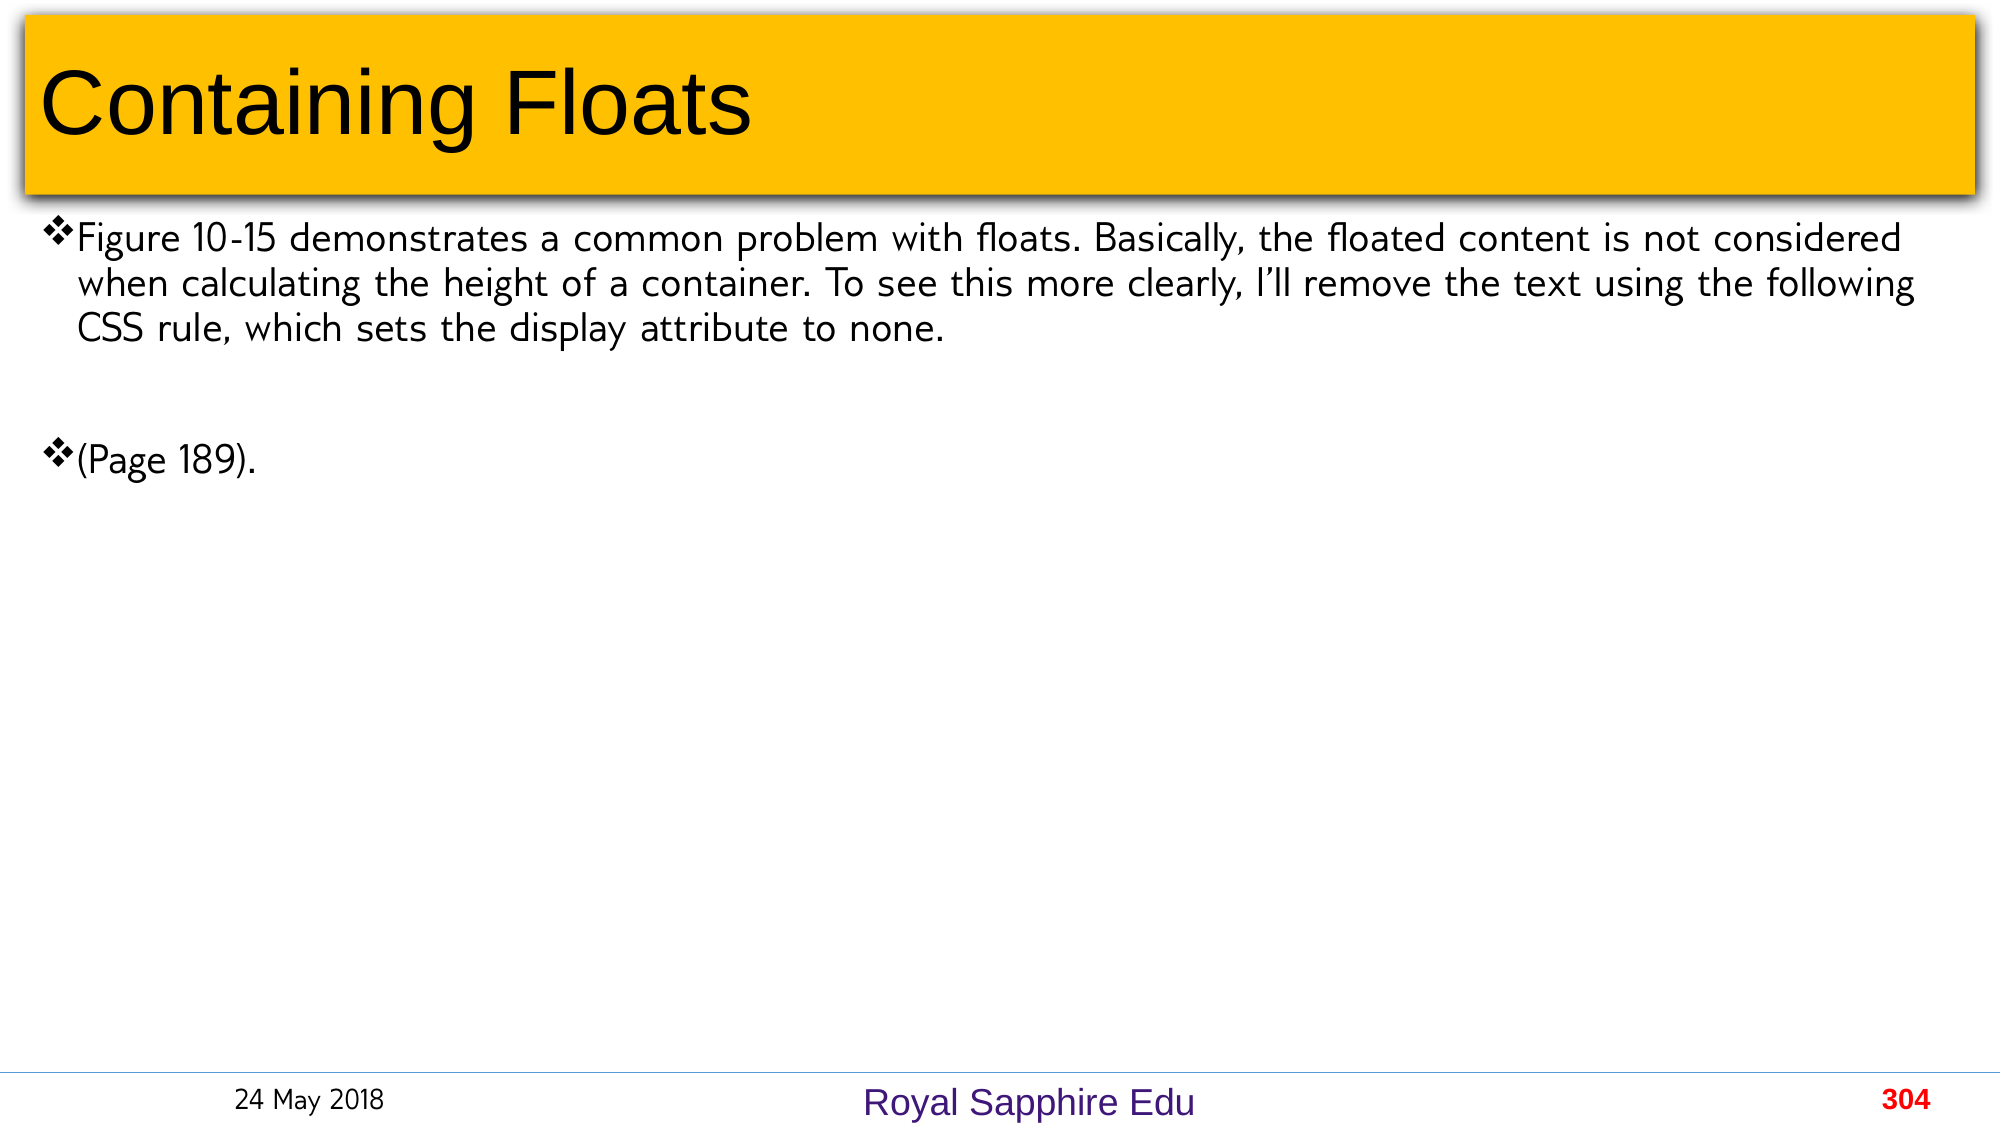

# Containing Floats
Figure 10-15 demonstrates a common problem with floats. Basically, the floated content is not considered when calculating the height of a container. To see this more clearly, I’ll remove the text using the following CSS rule, which sets the display attribute to none.

(Page 189).
24 May 2018
304